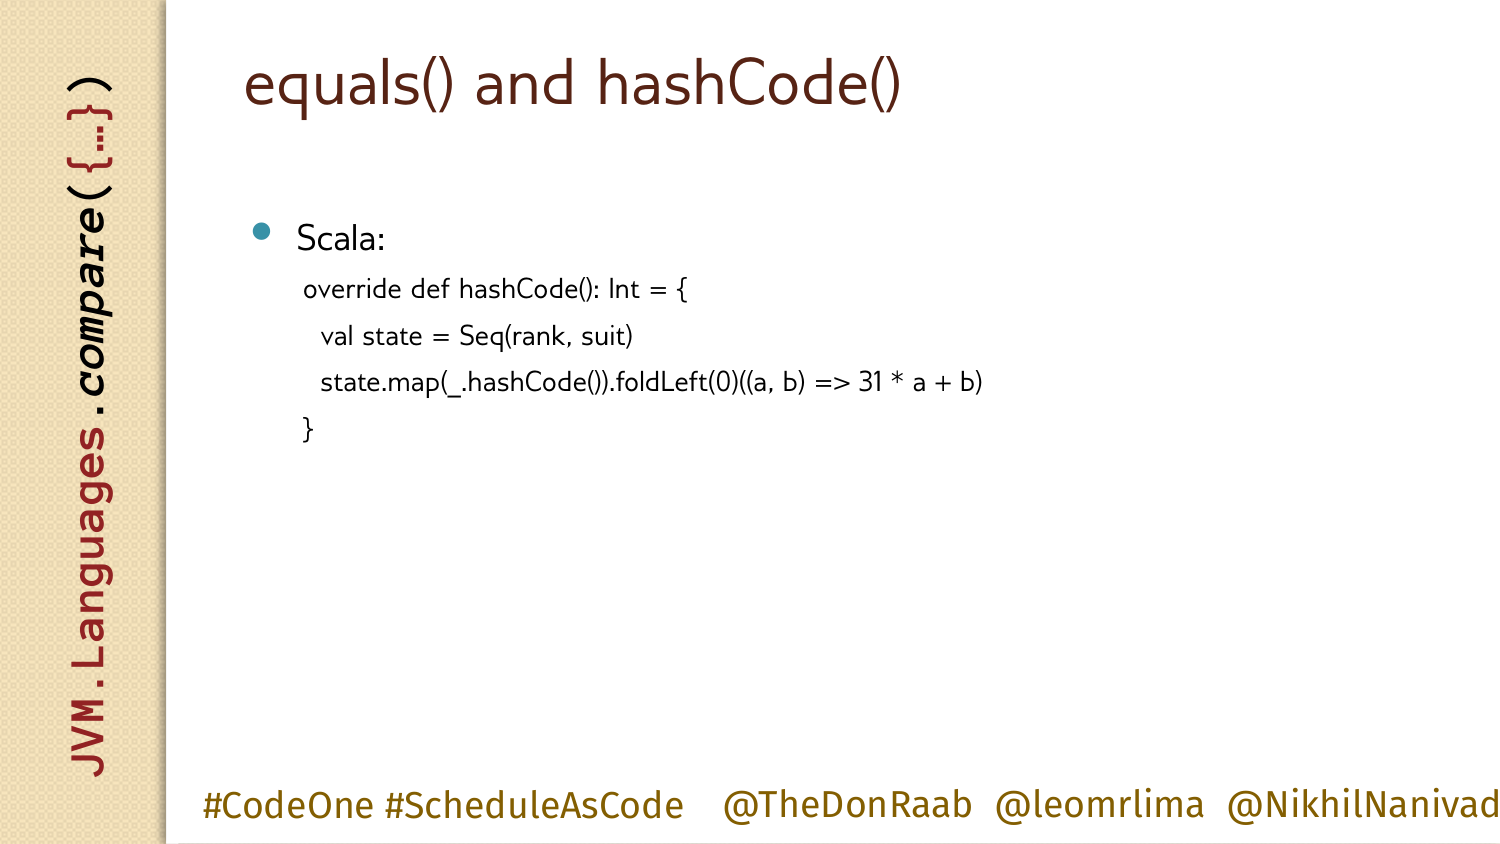

# equals() and hashCode()
Scala:
override def hashCode(): Int = {
  val state = Seq(rank, suit)
  state.map(_.hashCode()).foldLeft(0)((a, b) => 31 * a + b)
}